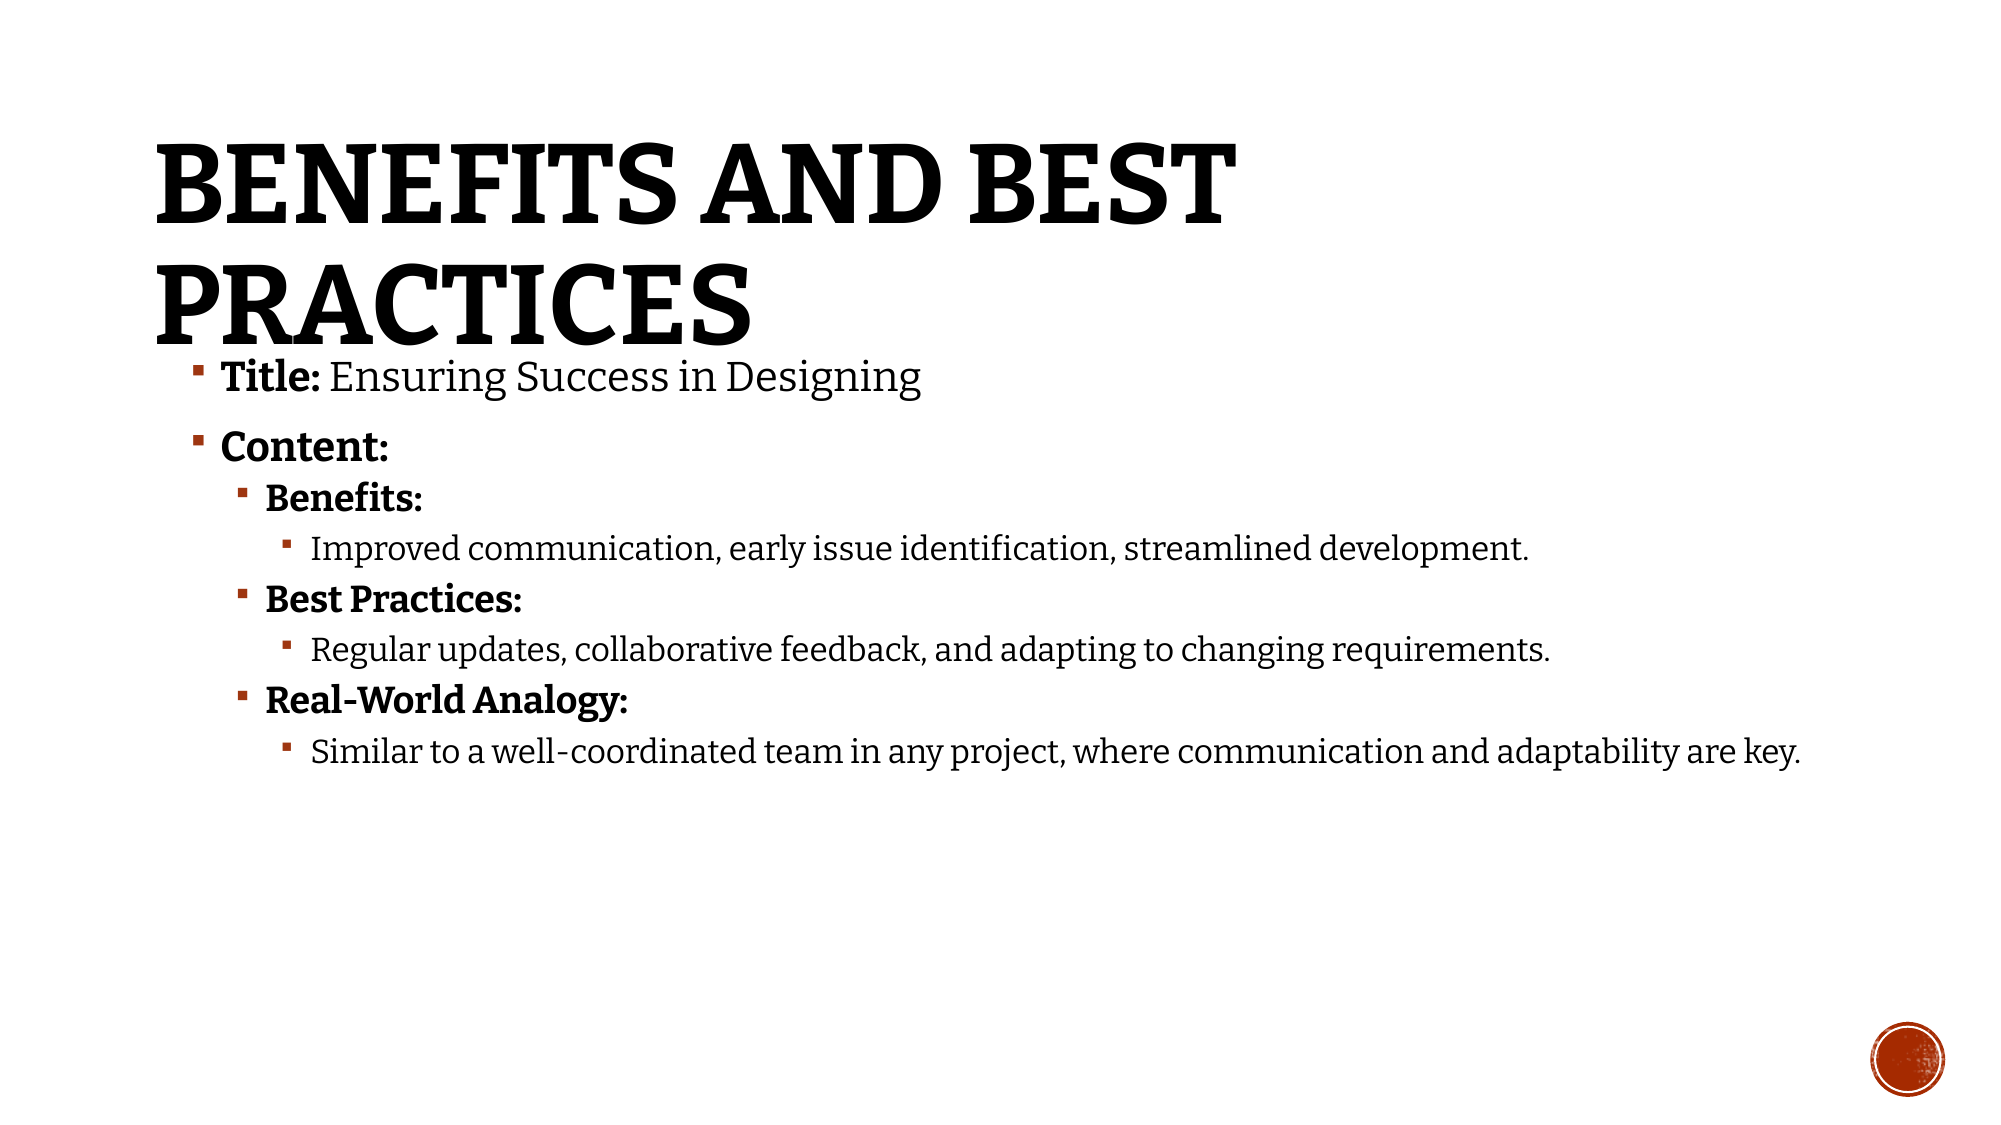

# Benefits and Best Practices
Title: Ensuring Success in Designing
Content:
Benefits:
Improved communication, early issue identification, streamlined development.
Best Practices:
Regular updates, collaborative feedback, and adapting to changing requirements.
Real-World Analogy:
Similar to a well-coordinated team in any project, where communication and adaptability are key.